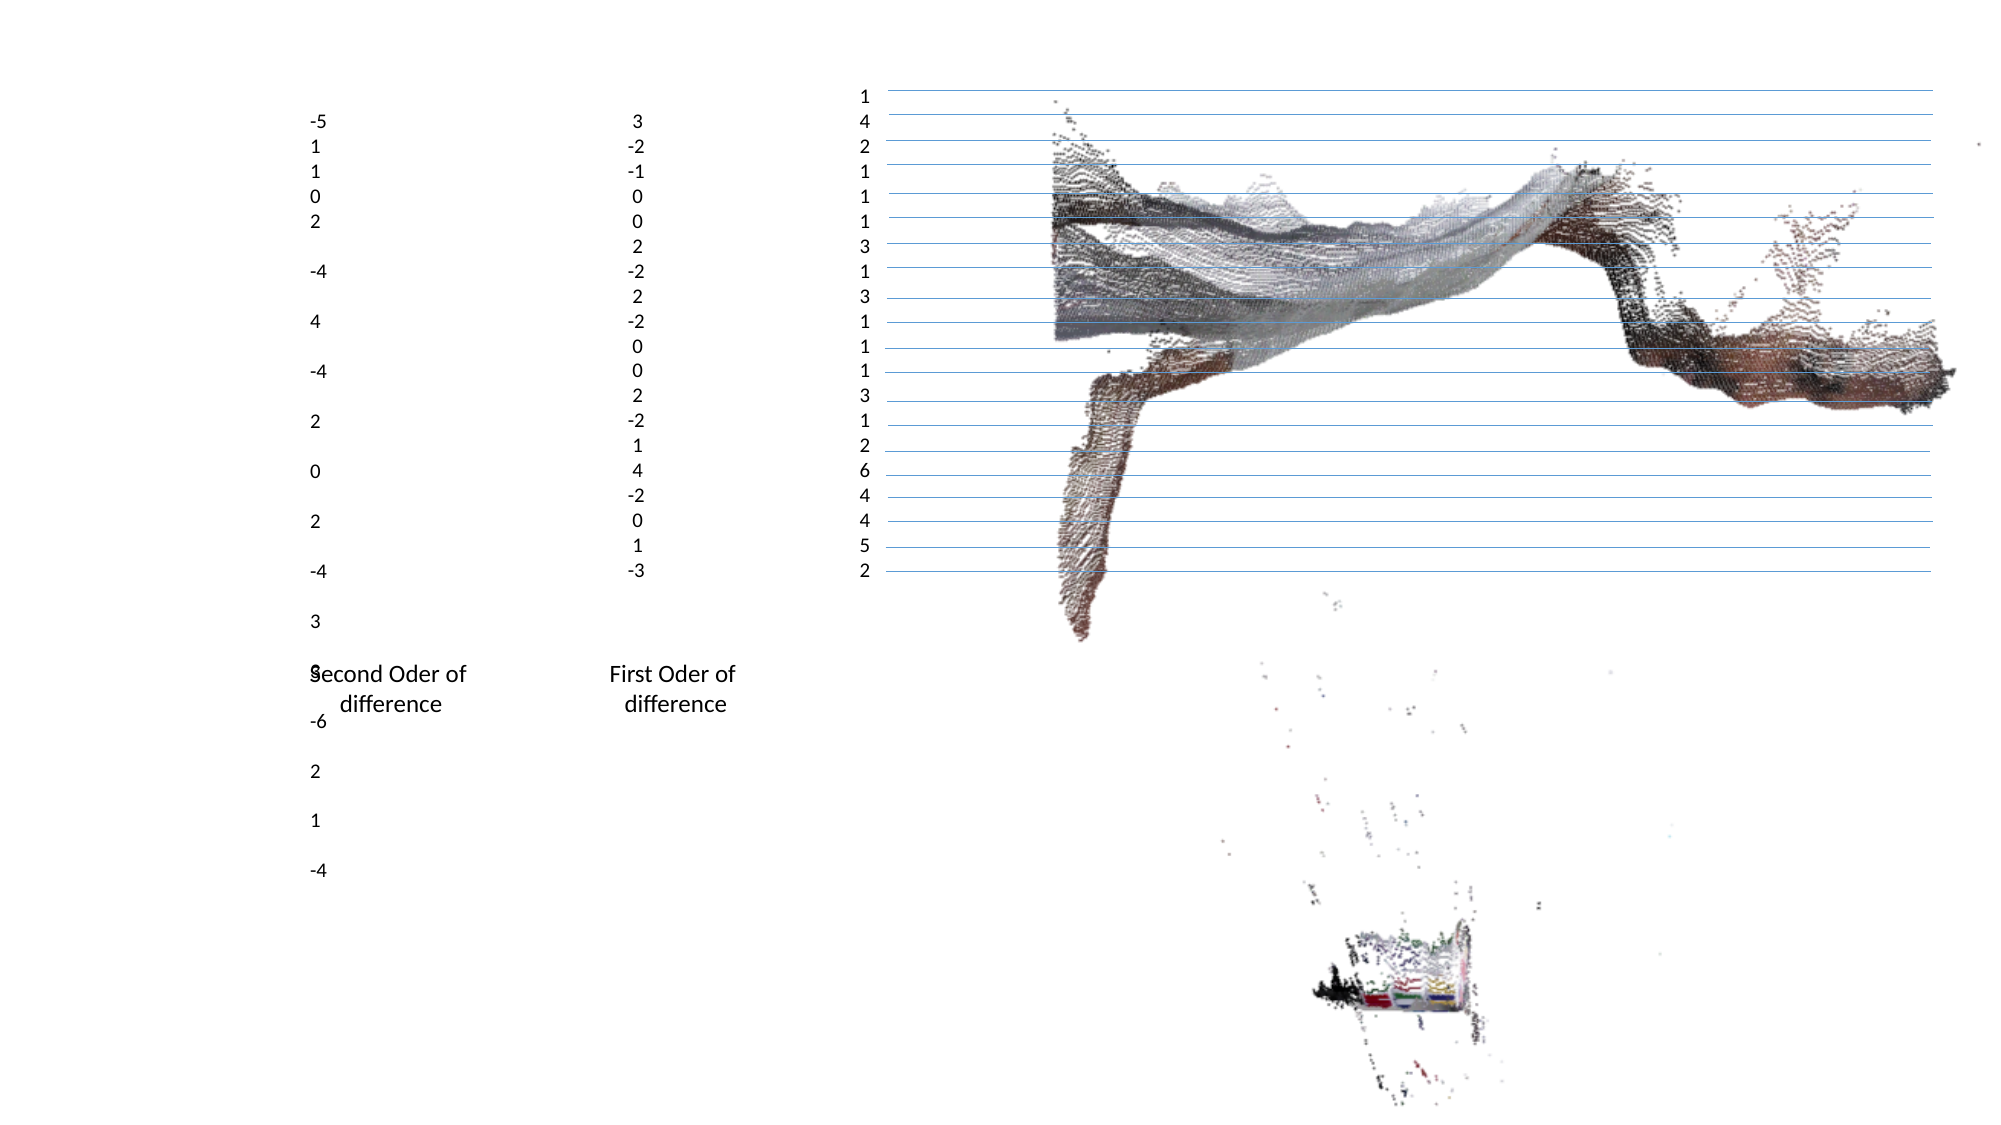

3
    -2
    -1
     0
     0
     2
    -2
     2
    -2
     0
     0
     2
    -2
     1
     4
    -2
     0
     1
    -3
 1
     4
     2
     1
     1
     1
     3
     1
     3
     1
     1
     1
     3
     1
     2
     6
     4
     4
     5
     2
-5
1
1
0
2	-4	4	-4	2	0	2	-4	3	3	-6	2	1	-4
Second Oder of
difference
First Oder of
difference